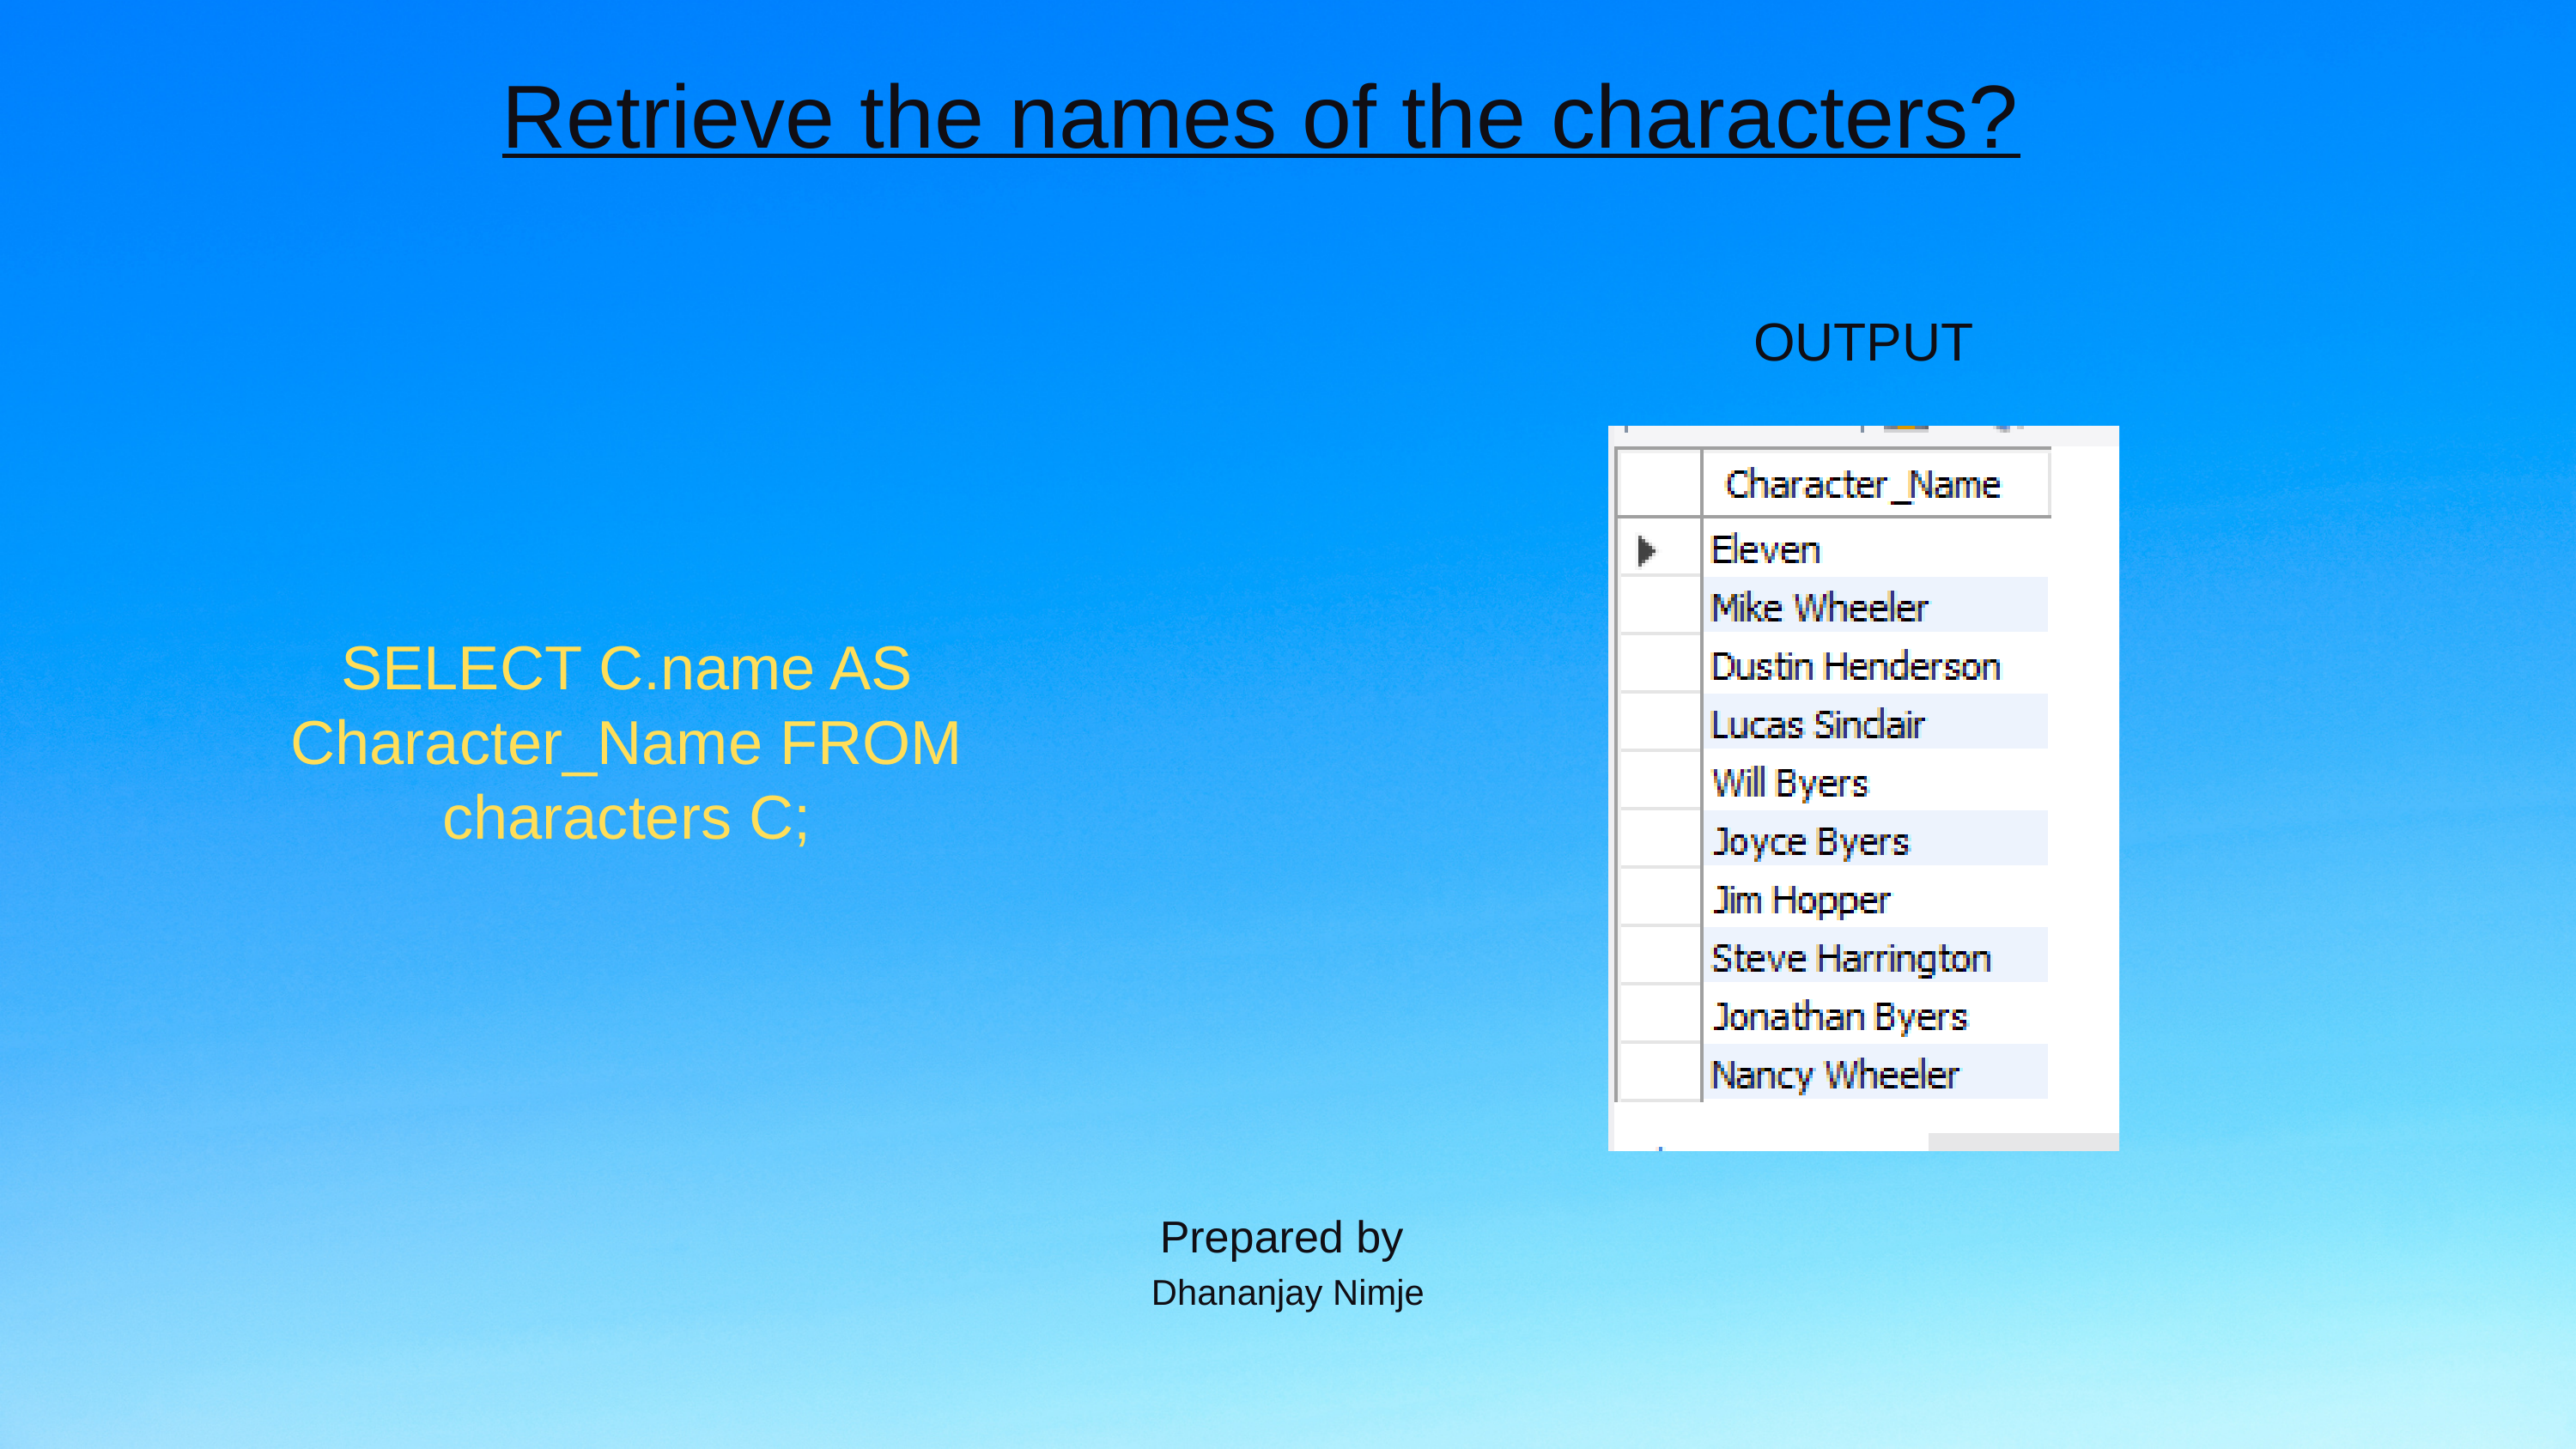

Retrieve the names of the characters?

OUTPUT

SELECT C.name AS Character_Name FROM characters C;
Prepared by
Dhananjay Nimje